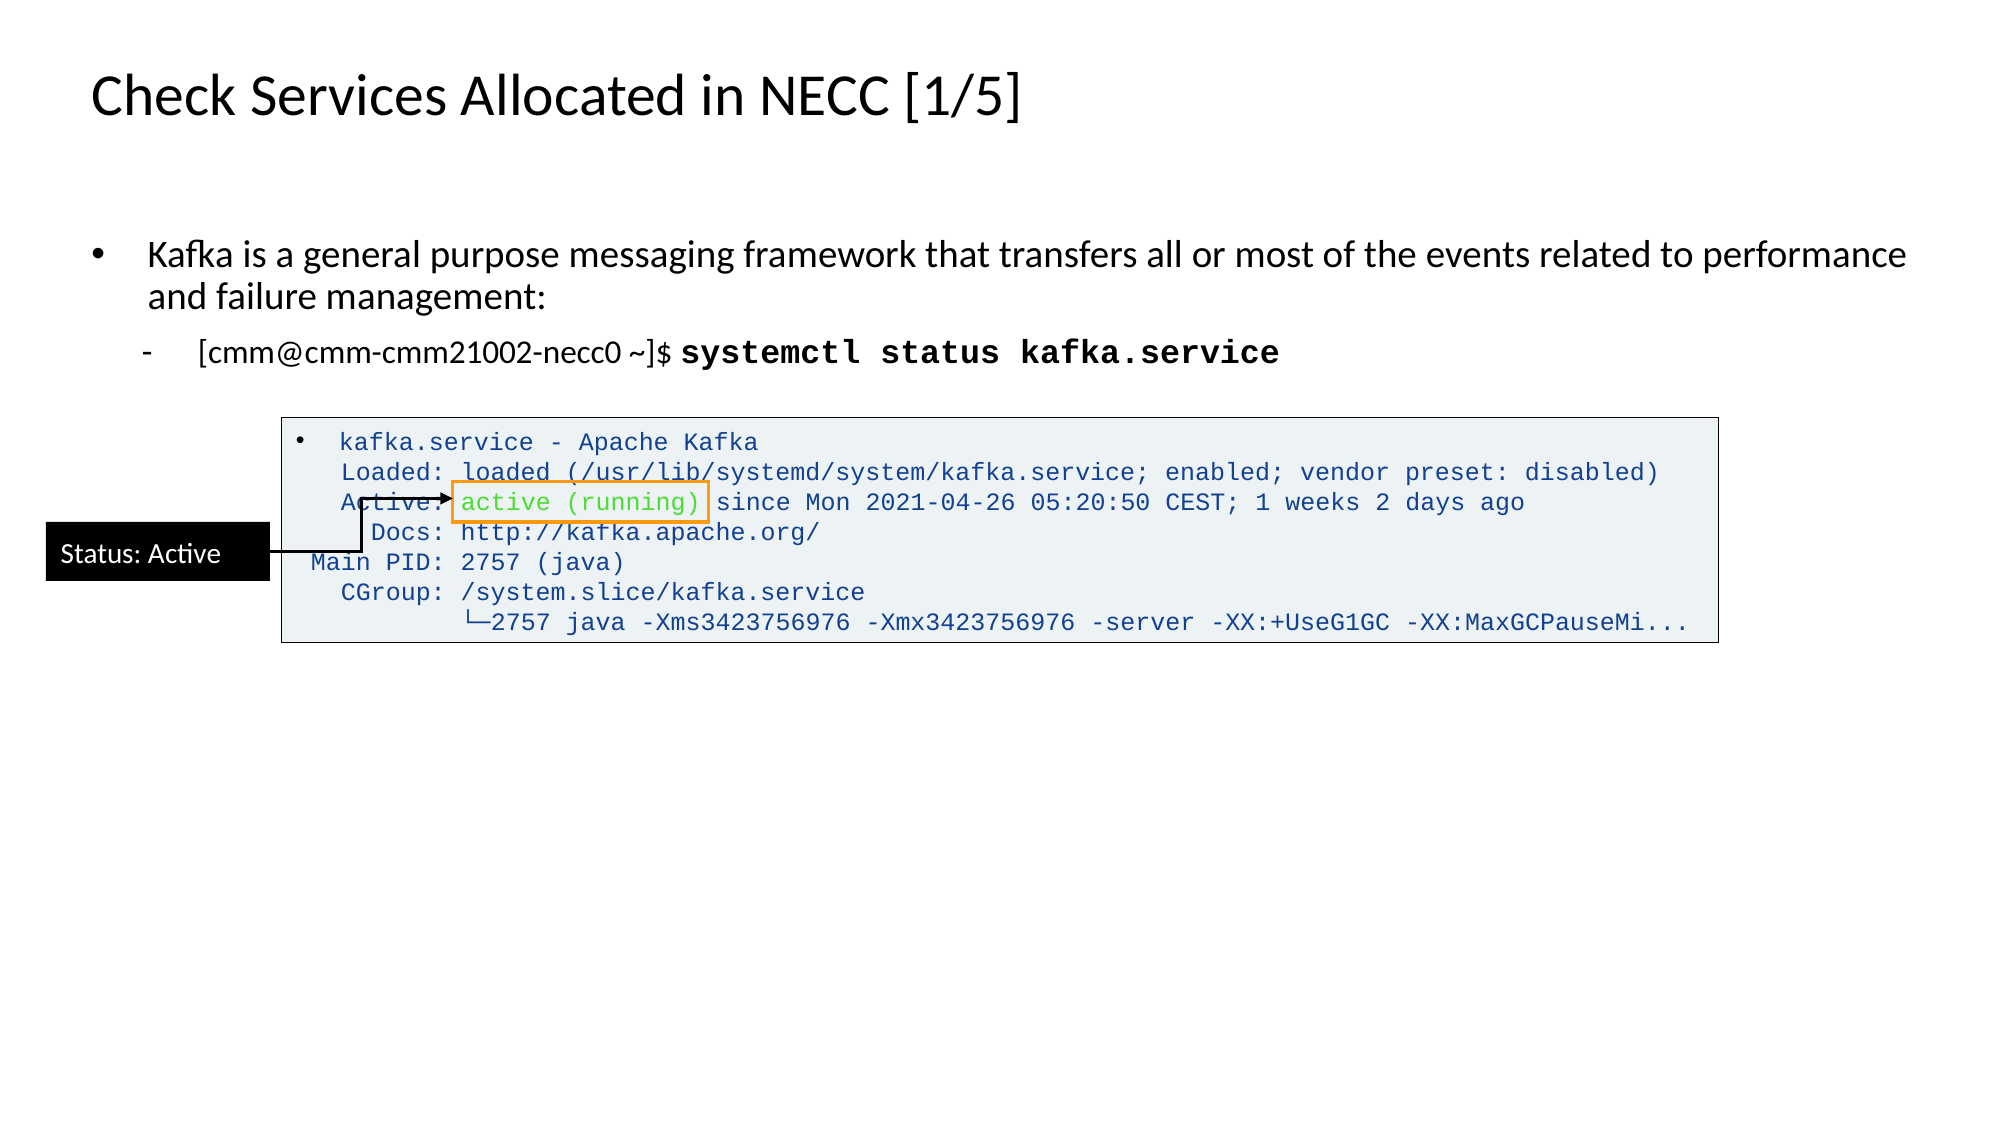

Slide excluded from Table of Contents
# Check Services Allocated in NECC [1/5]
Kafka is a general purpose messaging framework that transfers all or most of the events related to performance and failure management:
[cmm@cmm-cmm21002-necc0 ~]$ systemctl status kafka.service

 kafka.service - Apache Kafka
   Loaded: loaded (/usr/lib/systemd/system/kafka.service; enabled; vendor preset: disabled)
   Active: active (running) since Mon 2021-04-26 05:20:50 CEST; 1 weeks 2 days ago
     Docs: http://kafka.apache.org/
 Main PID: 2757 (java)
   CGroup: /system.slice/kafka.service
           └─2757 java -Xms3423756976 -Xmx3423756976 -server -XX:+UseG1GC -XX:MaxGCPauseMi...

Status: Active